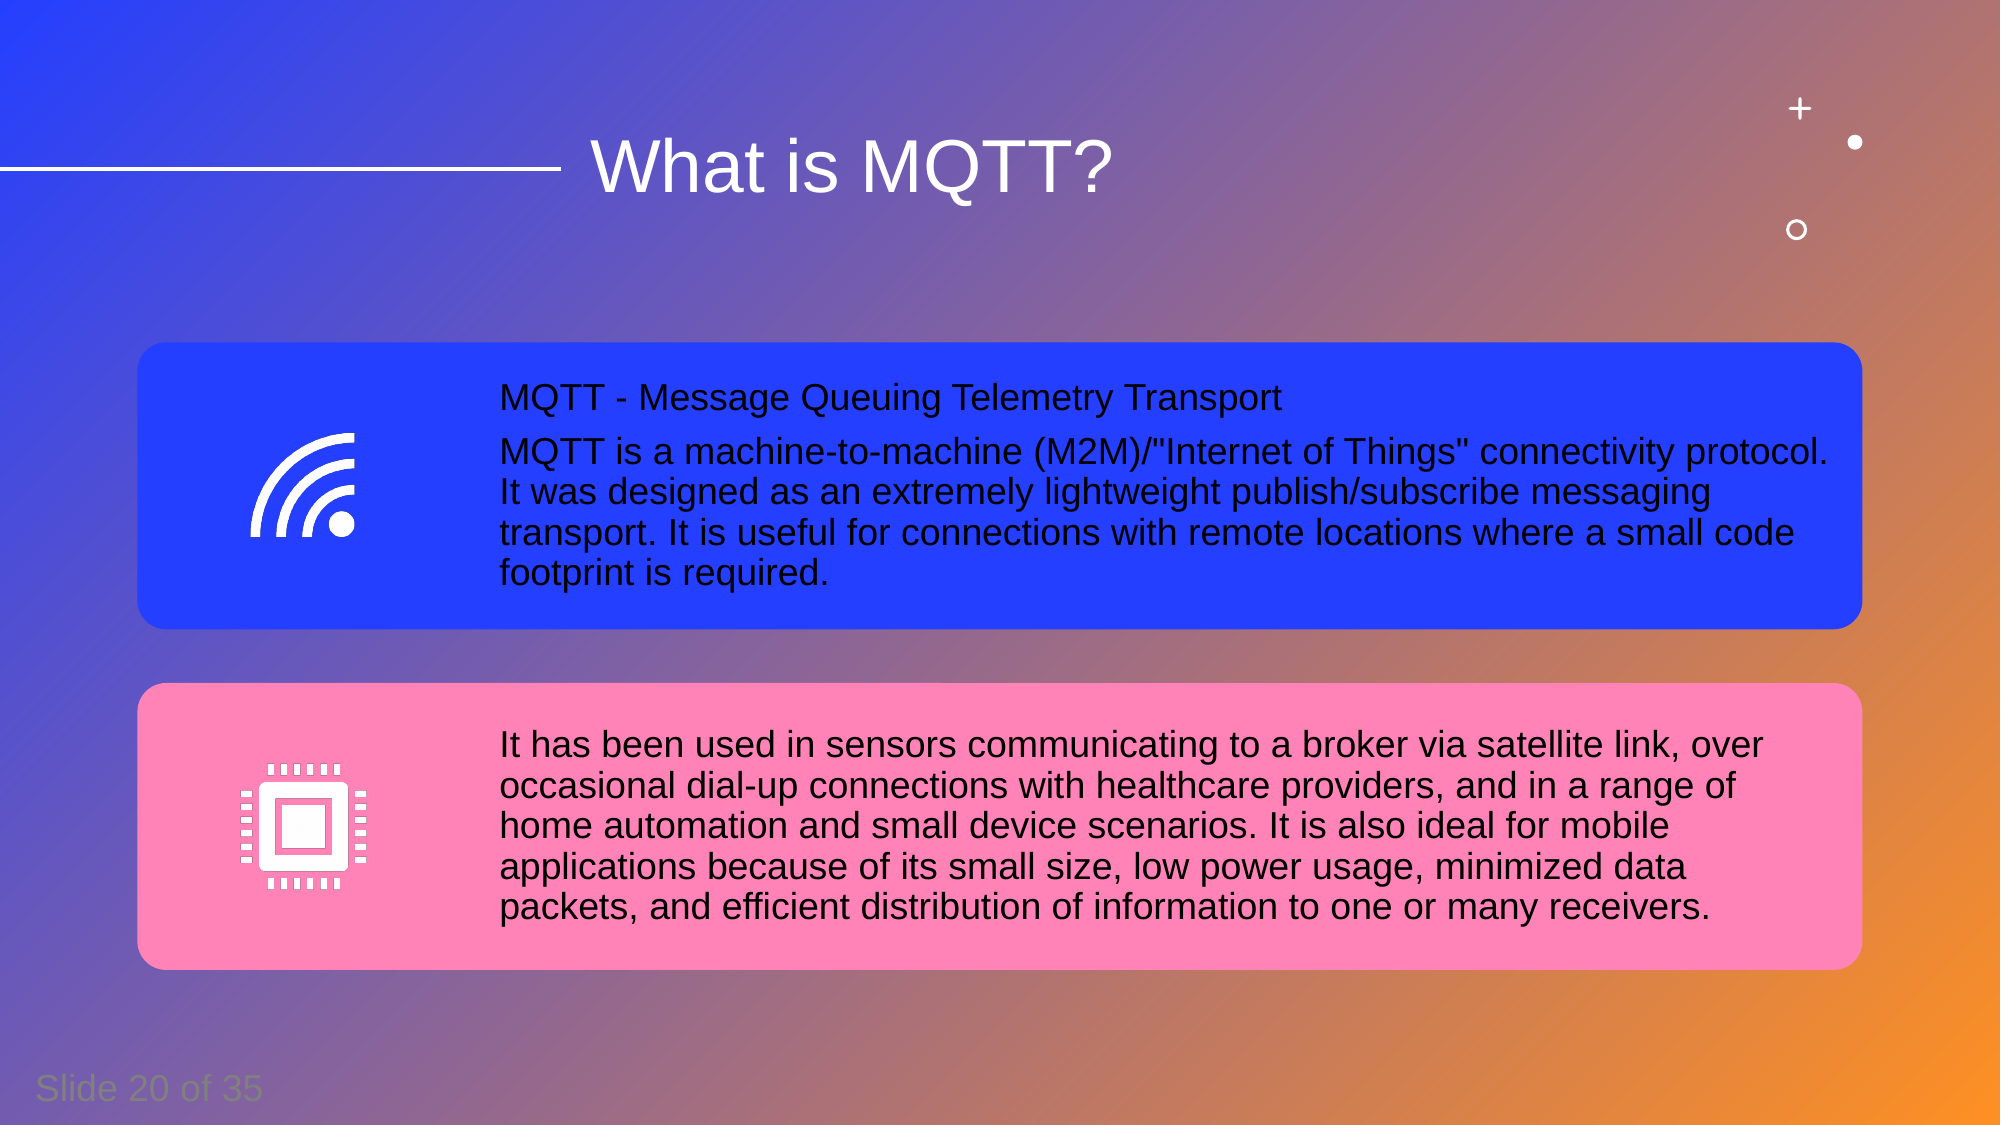

# What is MQTT?

MQTT - Message Queuing Telemetry Transport
MQTT is a machine-to-machine (M2M)/"Internet of Things" connectivity protocol. It was designed as an extremely lightweight publish/subscribe messaging transport. It is useful for connections with remote locations where a small code footprint is required.
It has been used in sensors communicating to a broker via satellite link, over occasional dial-up connections with healthcare providers, and in a range of home automation and small device scenarios. It is also ideal for mobile applications because of its small size, low power usage, minimized data packets, and efficient distribution of information to one or many receivers.
Slide 20 of 35